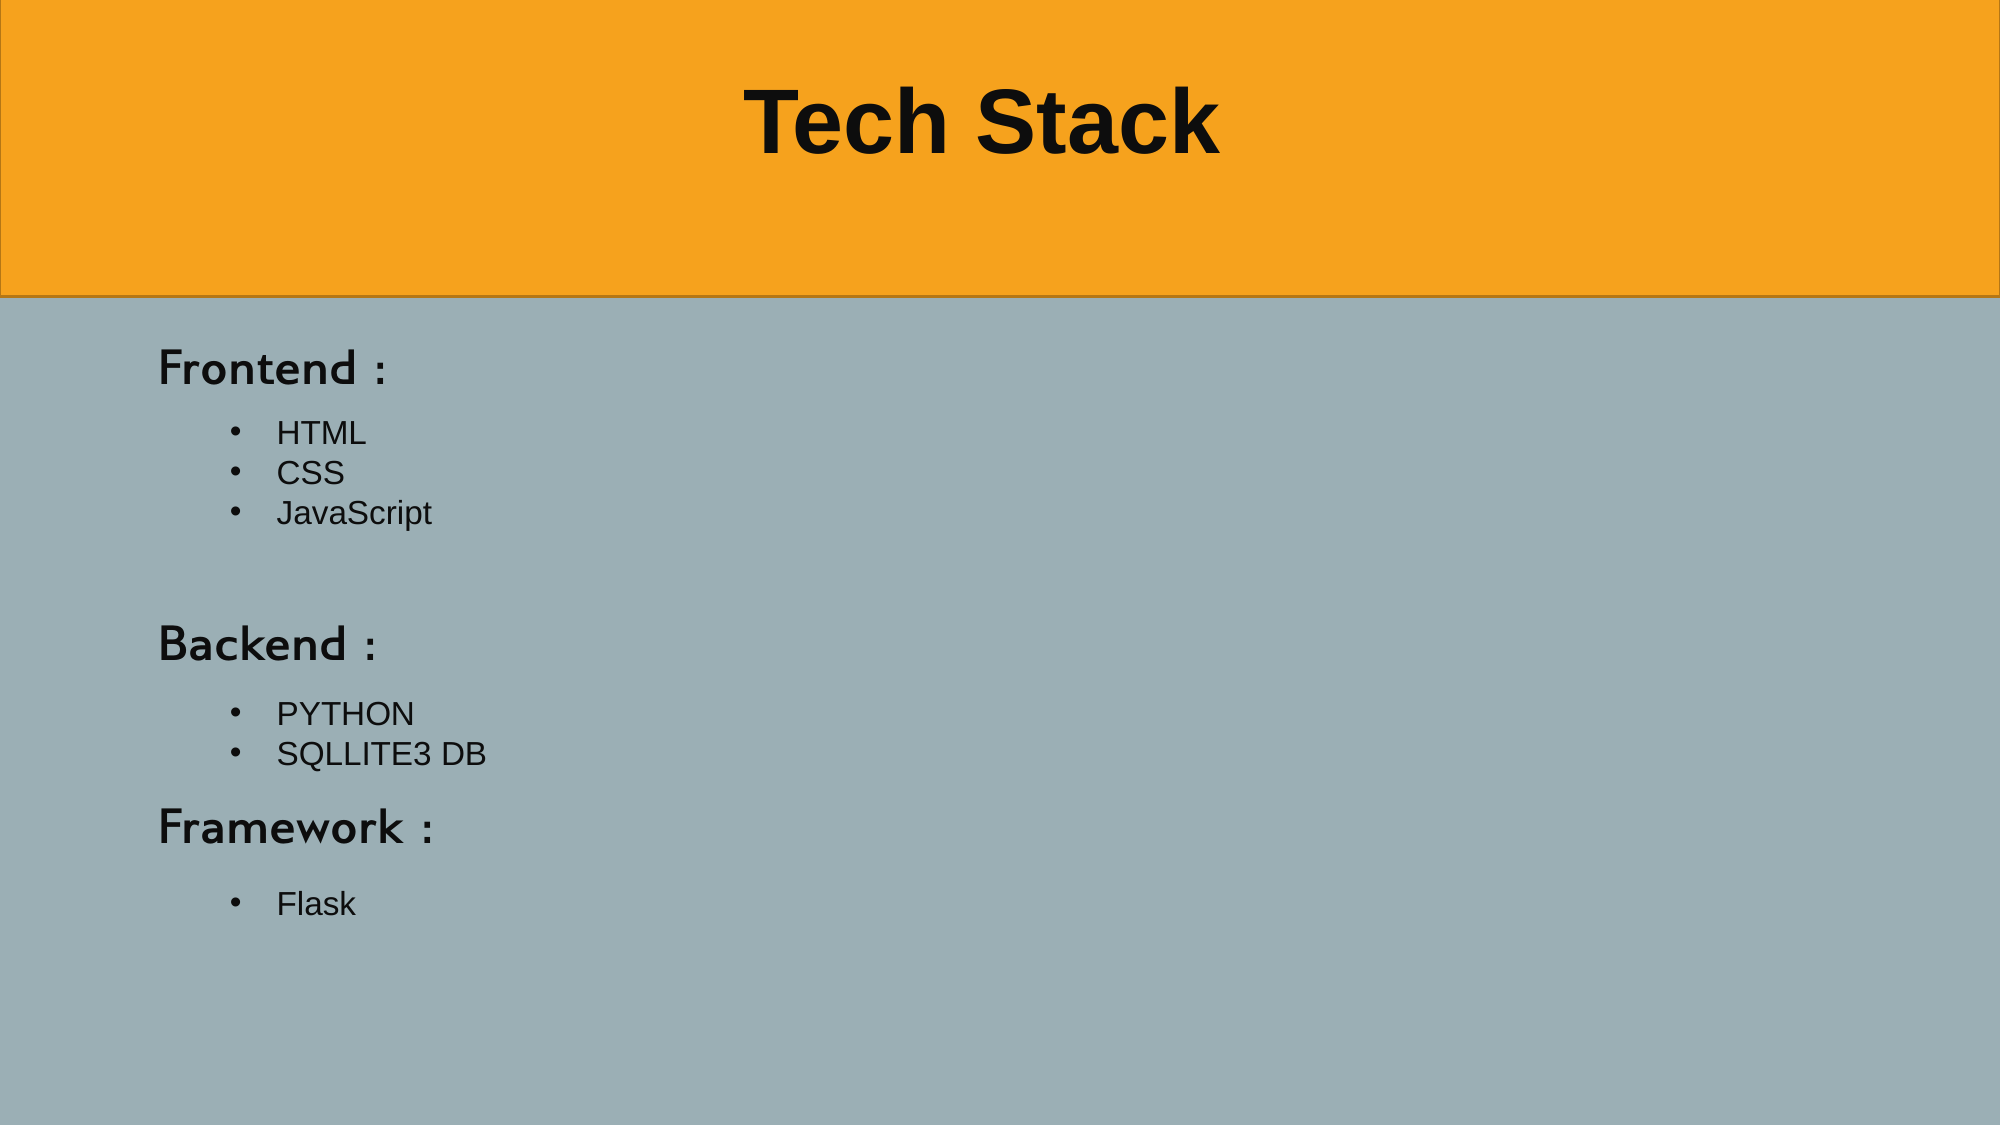

Tech Stack
# Problem Statement
Frontend :
HTML
CSS
JavaScript
Backend :
PYTHON
SQLLITE3 DB
Framework :

Flask